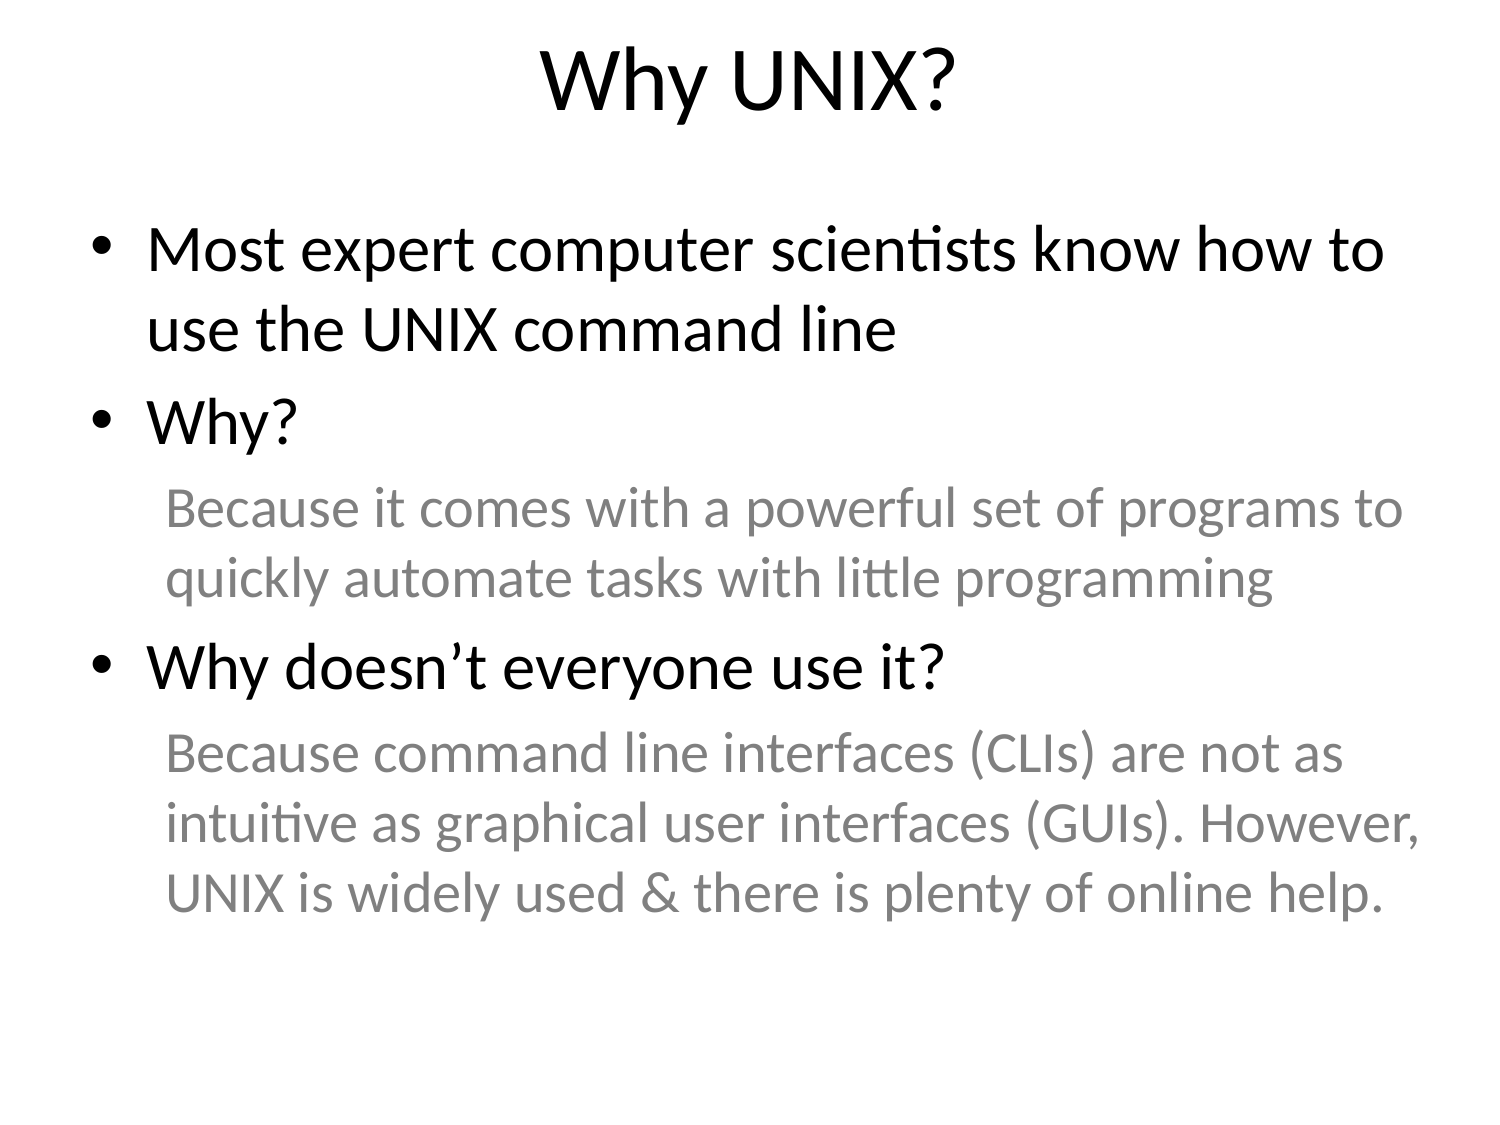

# Why UNIX?
Most expert computer scientists know how to use the UNIX command line
Why?
Because it comes with a powerful set of programs to quickly automate tasks with little programming
Why doesn’t everyone use it?
Because command line interfaces (CLIs) are not as intuitive as graphical user interfaces (GUIs). However, UNIX is widely used & there is plenty of online help.